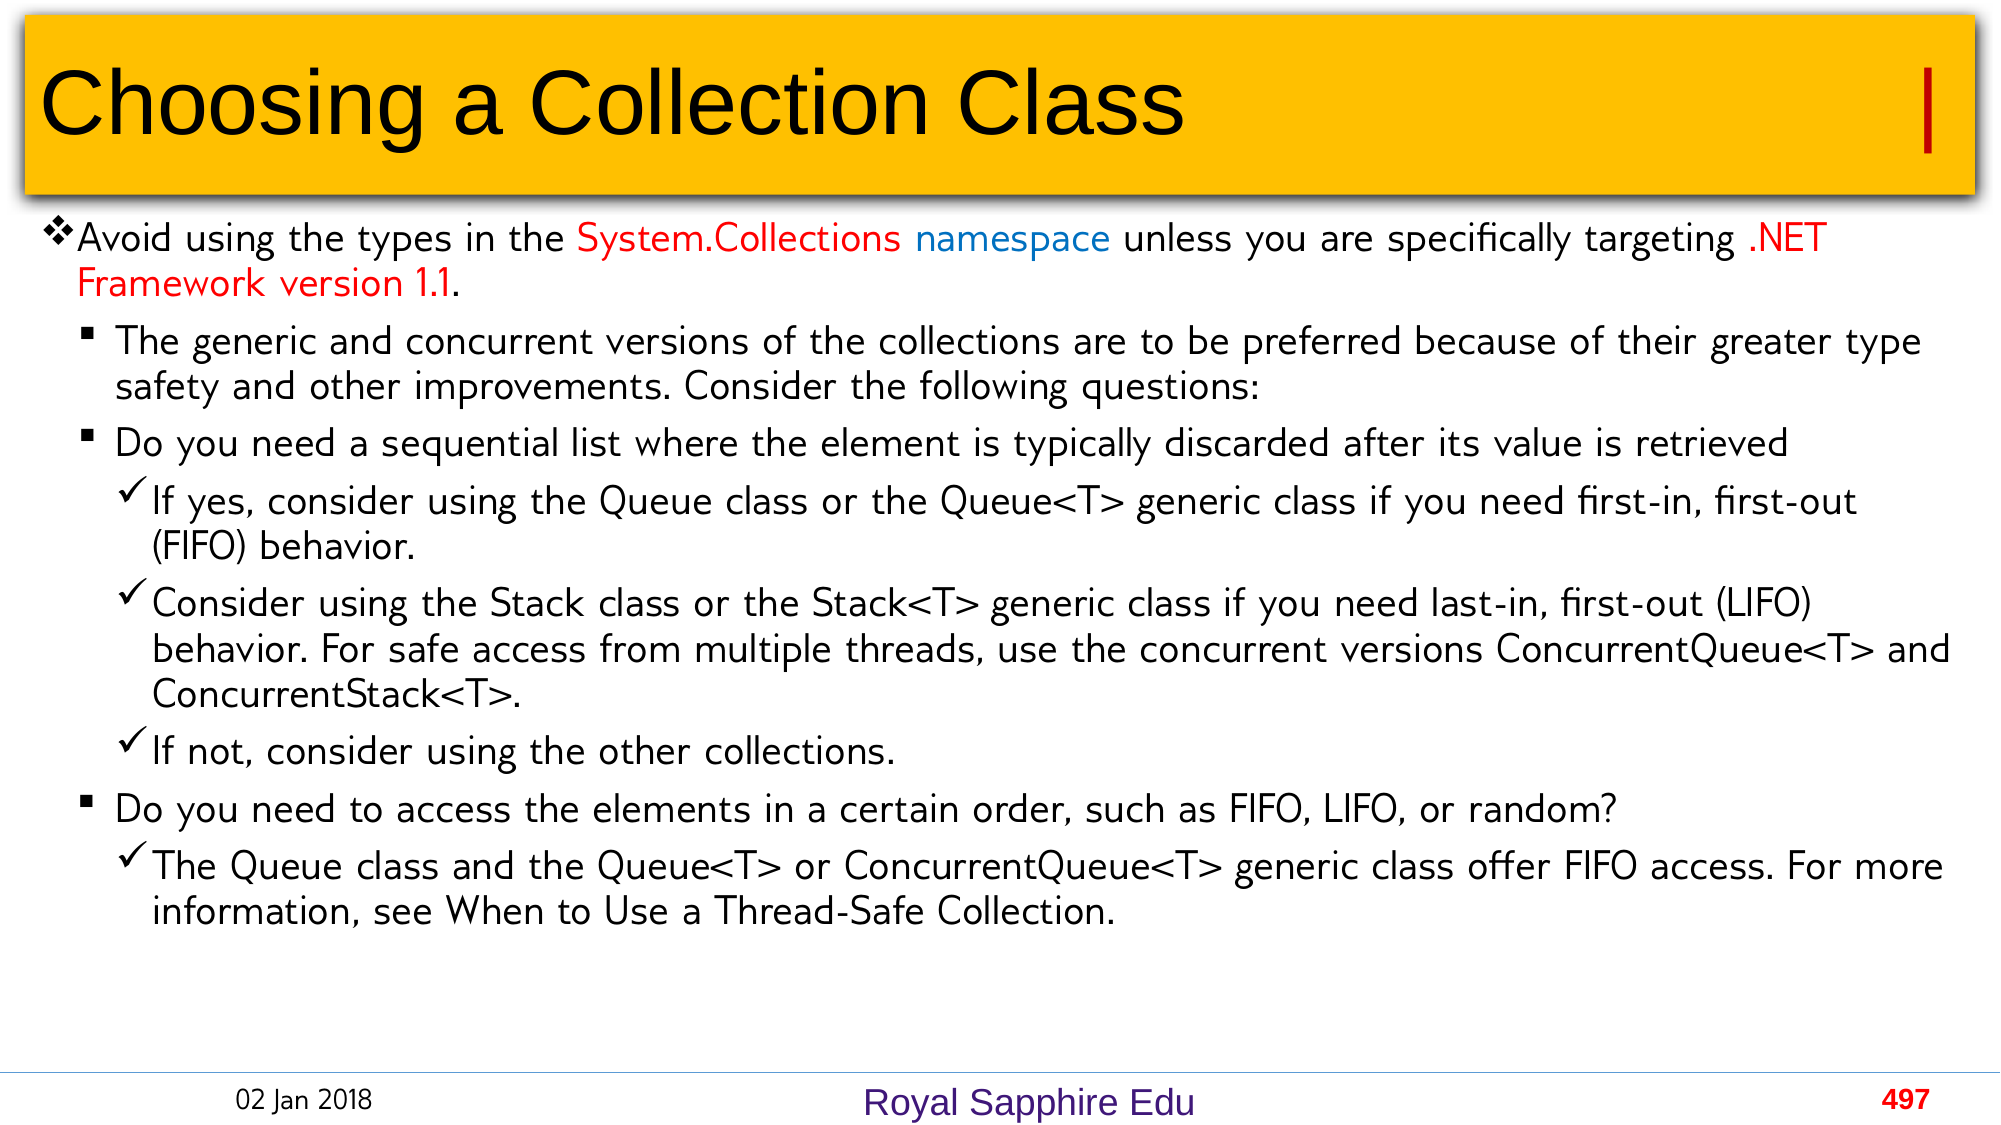

# Choosing a Collection Class					   |
Avoid using the types in the System.Collections namespace unless you are specifically targeting .NET Framework version 1.1.
The generic and concurrent versions of the collections are to be preferred because of their greater type safety and other improvements. Consider the following questions:
Do you need a sequential list where the element is typically discarded after its value is retrieved
If yes, consider using the Queue class or the Queue<T> generic class if you need first-in, first-out (FIFO) behavior.
Consider using the Stack class or the Stack<T> generic class if you need last-in, first-out (LIFO) behavior. For safe access from multiple threads, use the concurrent versions ConcurrentQueue<T> and ConcurrentStack<T>.
If not, consider using the other collections.
Do you need to access the elements in a certain order, such as FIFO, LIFO, or random?
The Queue class and the Queue<T> or ConcurrentQueue<T> generic class offer FIFO access. For more information, see When to Use a Thread-Safe Collection.
02 Jan 2018
497